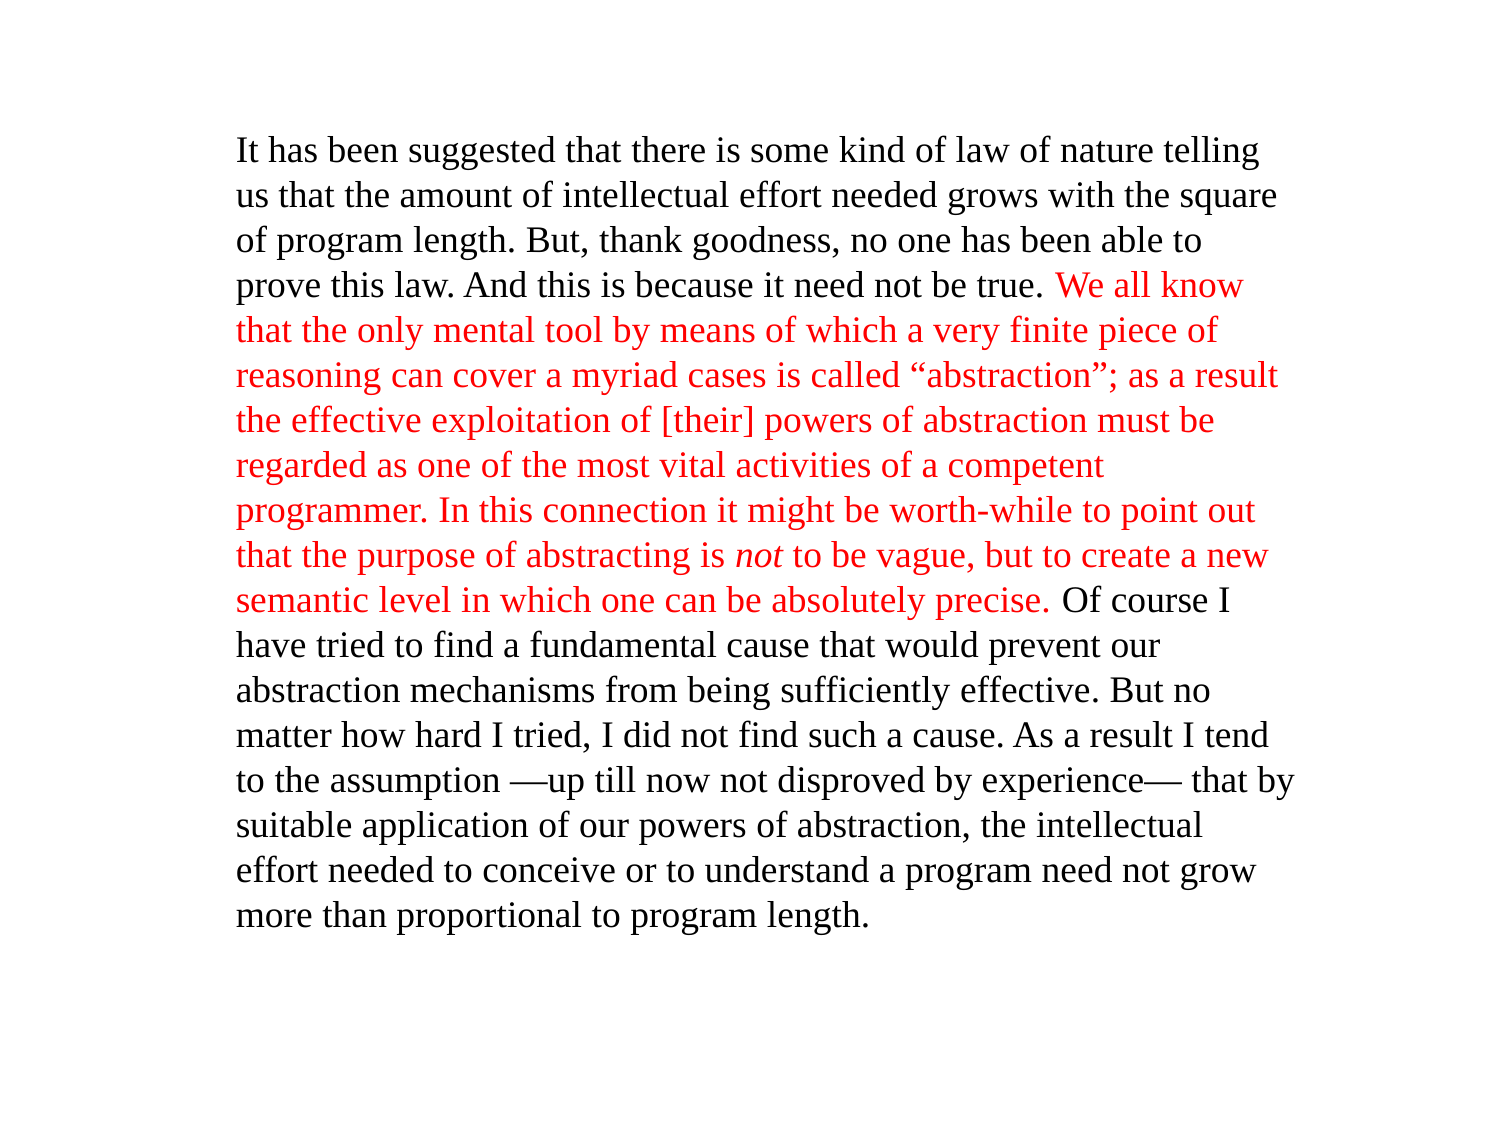

It has been suggested that there is some kind of law of nature telling us that the amount of intellectual effort needed grows with the square of program length. But, thank goodness, no one has been able to prove this law. And this is because it need not be true. We all know that the only mental tool by means of which a very finite piece of reasoning can cover a myriad cases is called “abstraction”; as a result the effective exploitation of [their] powers of abstraction must be regarded as one of the most vital activities of a competent programmer. In this connection it might be worth-while to point out that the purpose of abstracting is not to be vague, but to create a new semantic level in which one can be absolutely precise. Of course I have tried to find a fundamental cause that would prevent our abstraction mechanisms from being sufficiently effective. But no matter how hard I tried, I did not find such a cause. As a result I tend to the assumption —up till now not disproved by experience— that by suitable application of our powers of abstraction, the intellectual effort needed to conceive or to understand a program need not grow more than proportional to program length.